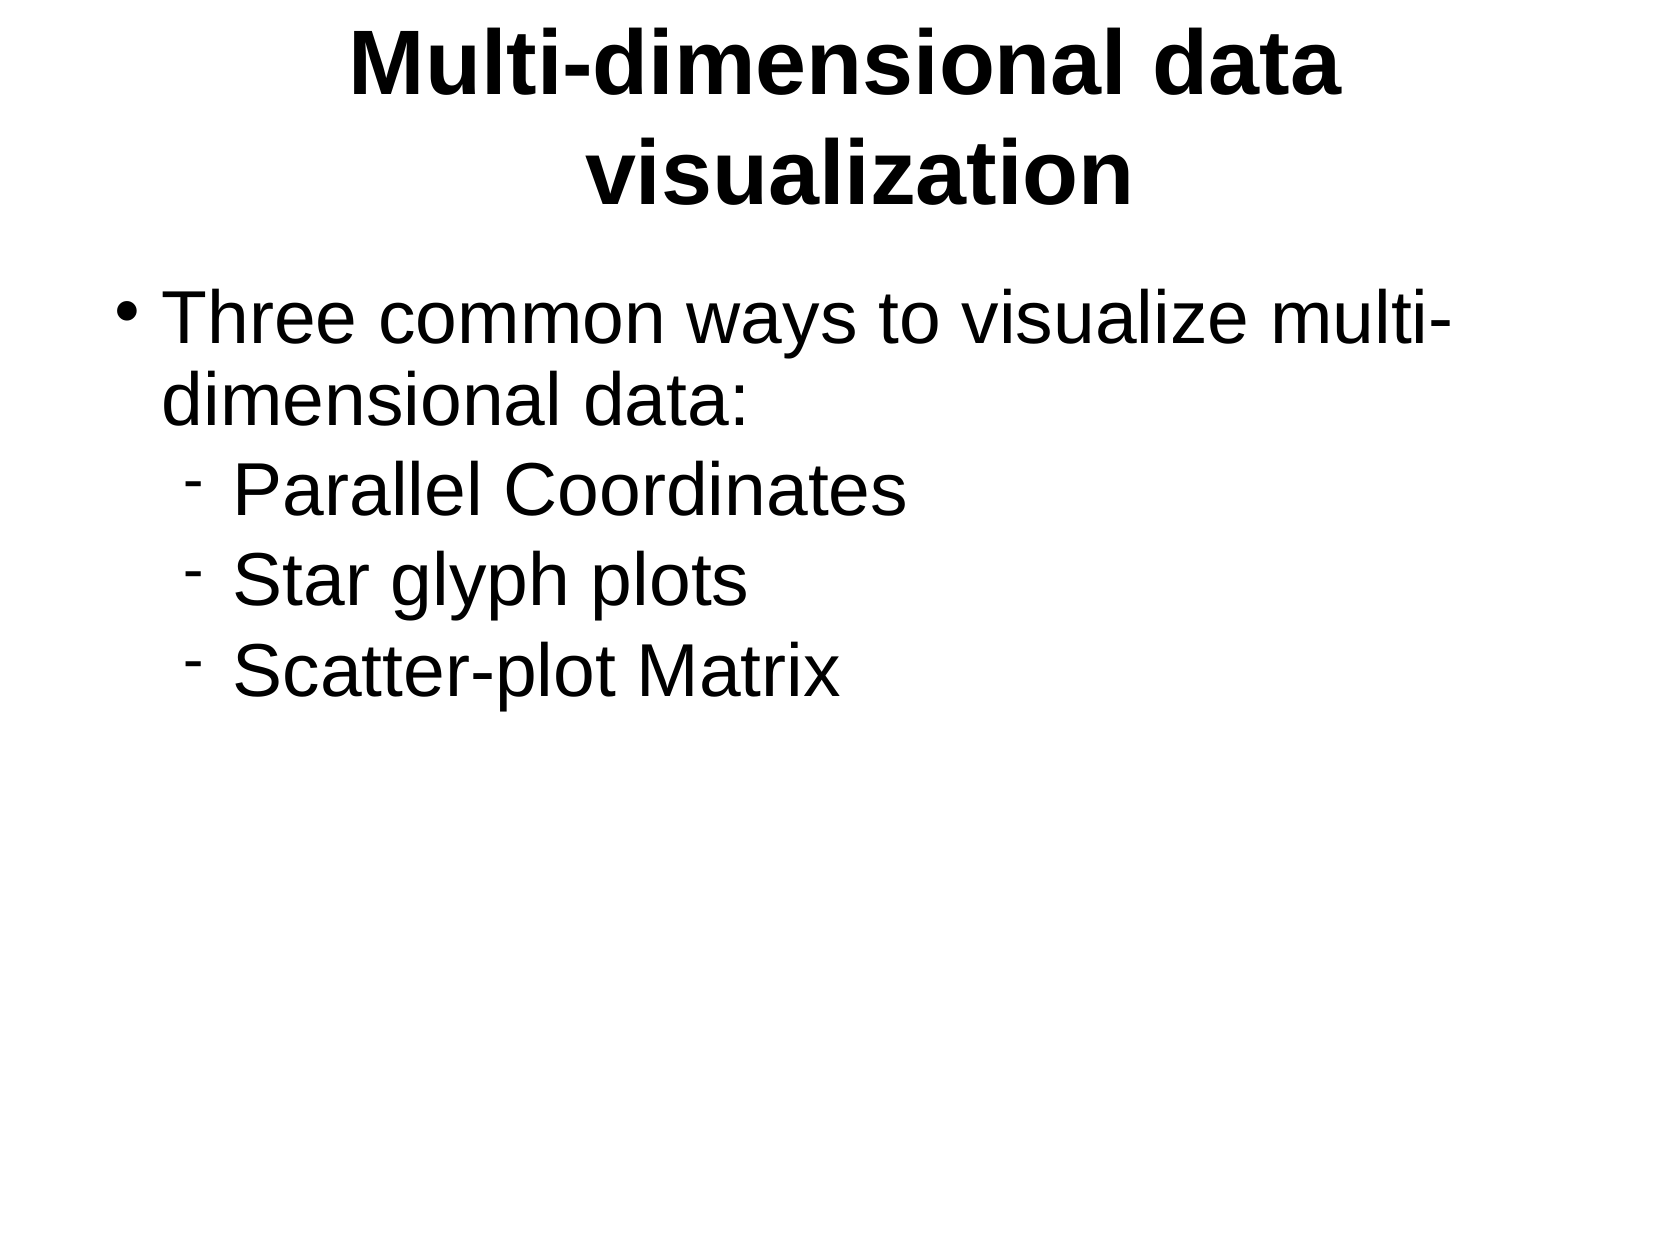

Multi-dimensional data visualization
Three common ways to visualize multi-dimensional data:
Parallel Coordinates
Star glyph plots
Scatter-plot Matrix